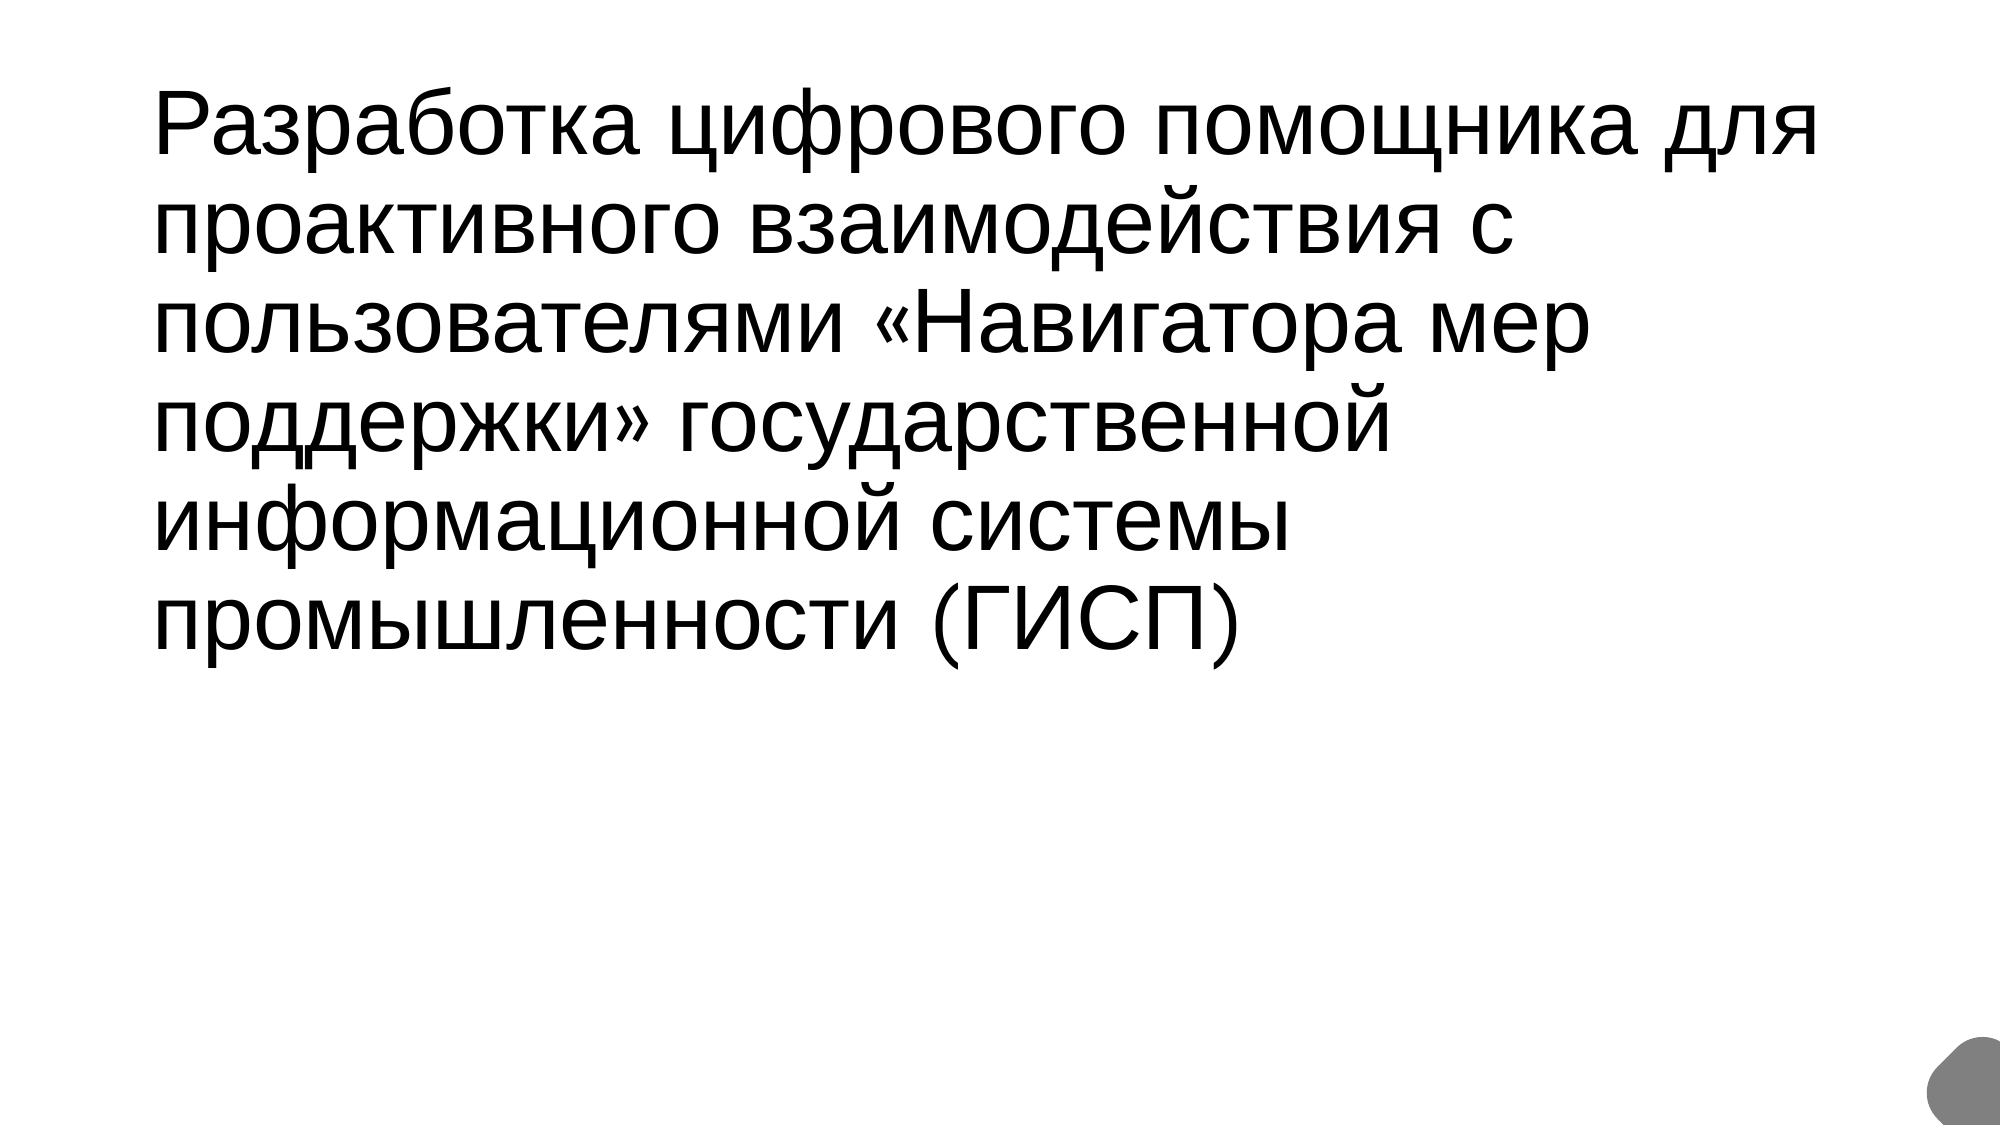

# Разработка цифрового помощника для проактивного взаимодействия с пользователями «Навигатора мер поддержки» государственной информационной системы промышленности (ГИСП)

2